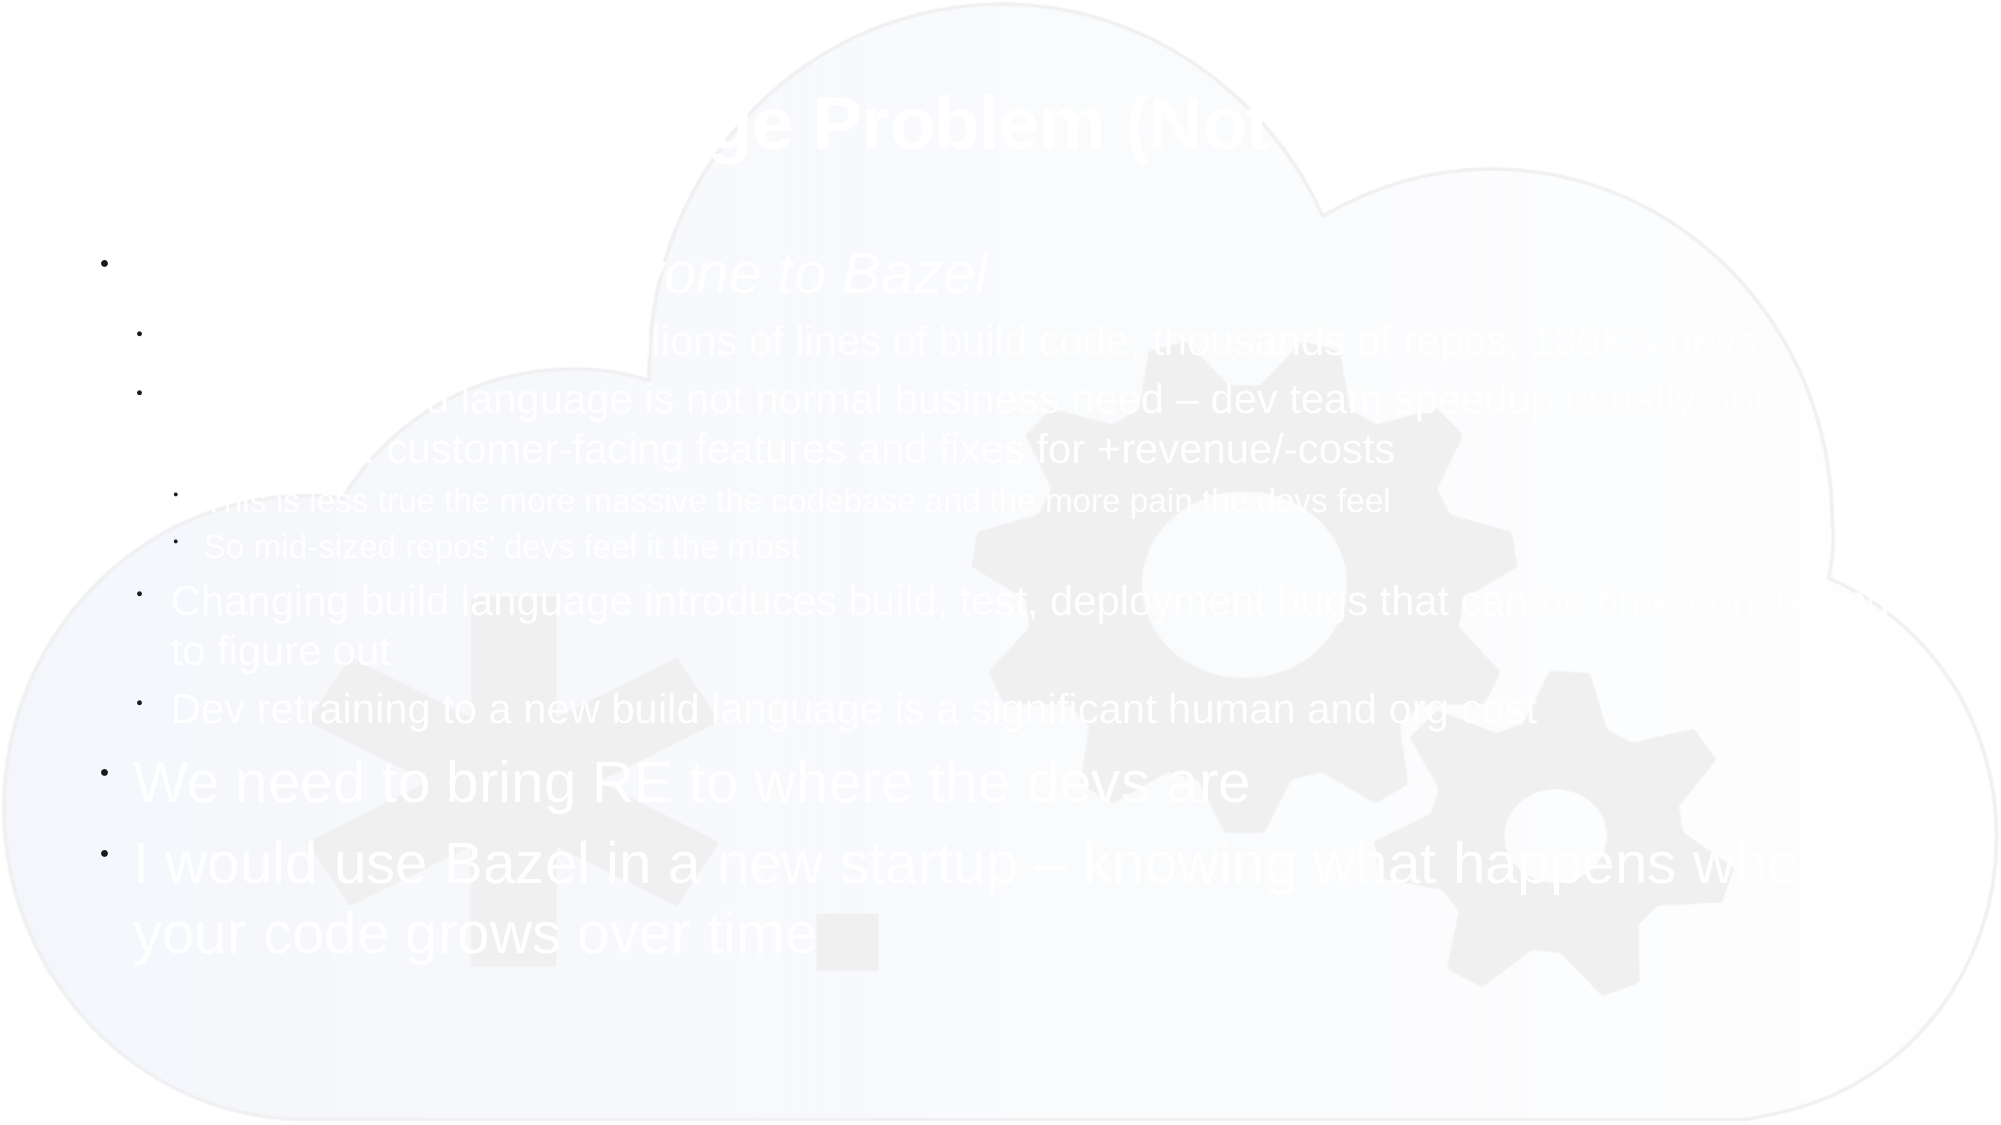

# The Build Language Problem (Not Just for MSFT)
We can’t bring everyone to Bazel
Legacy-legacy-legacy: Millions of lines of build code, thousands of repos, 100K’s devs
Changing build language is not normal business need – dev team speedup usually not enough vs. customer-facing features and fixes for +revenue/-costs
This is less true the more massive the codebase and the more pain the devs feel
So mid-sized repos’ devs feel it the most
Changing build language introduces build, test, deployment bugs that can be time consuming to figure out
Dev retraining to a new build language is a significant human and org cost
We need to bring RE to where the devs are
I would use Bazel in a new startup – knowing what happens when your code grows over time